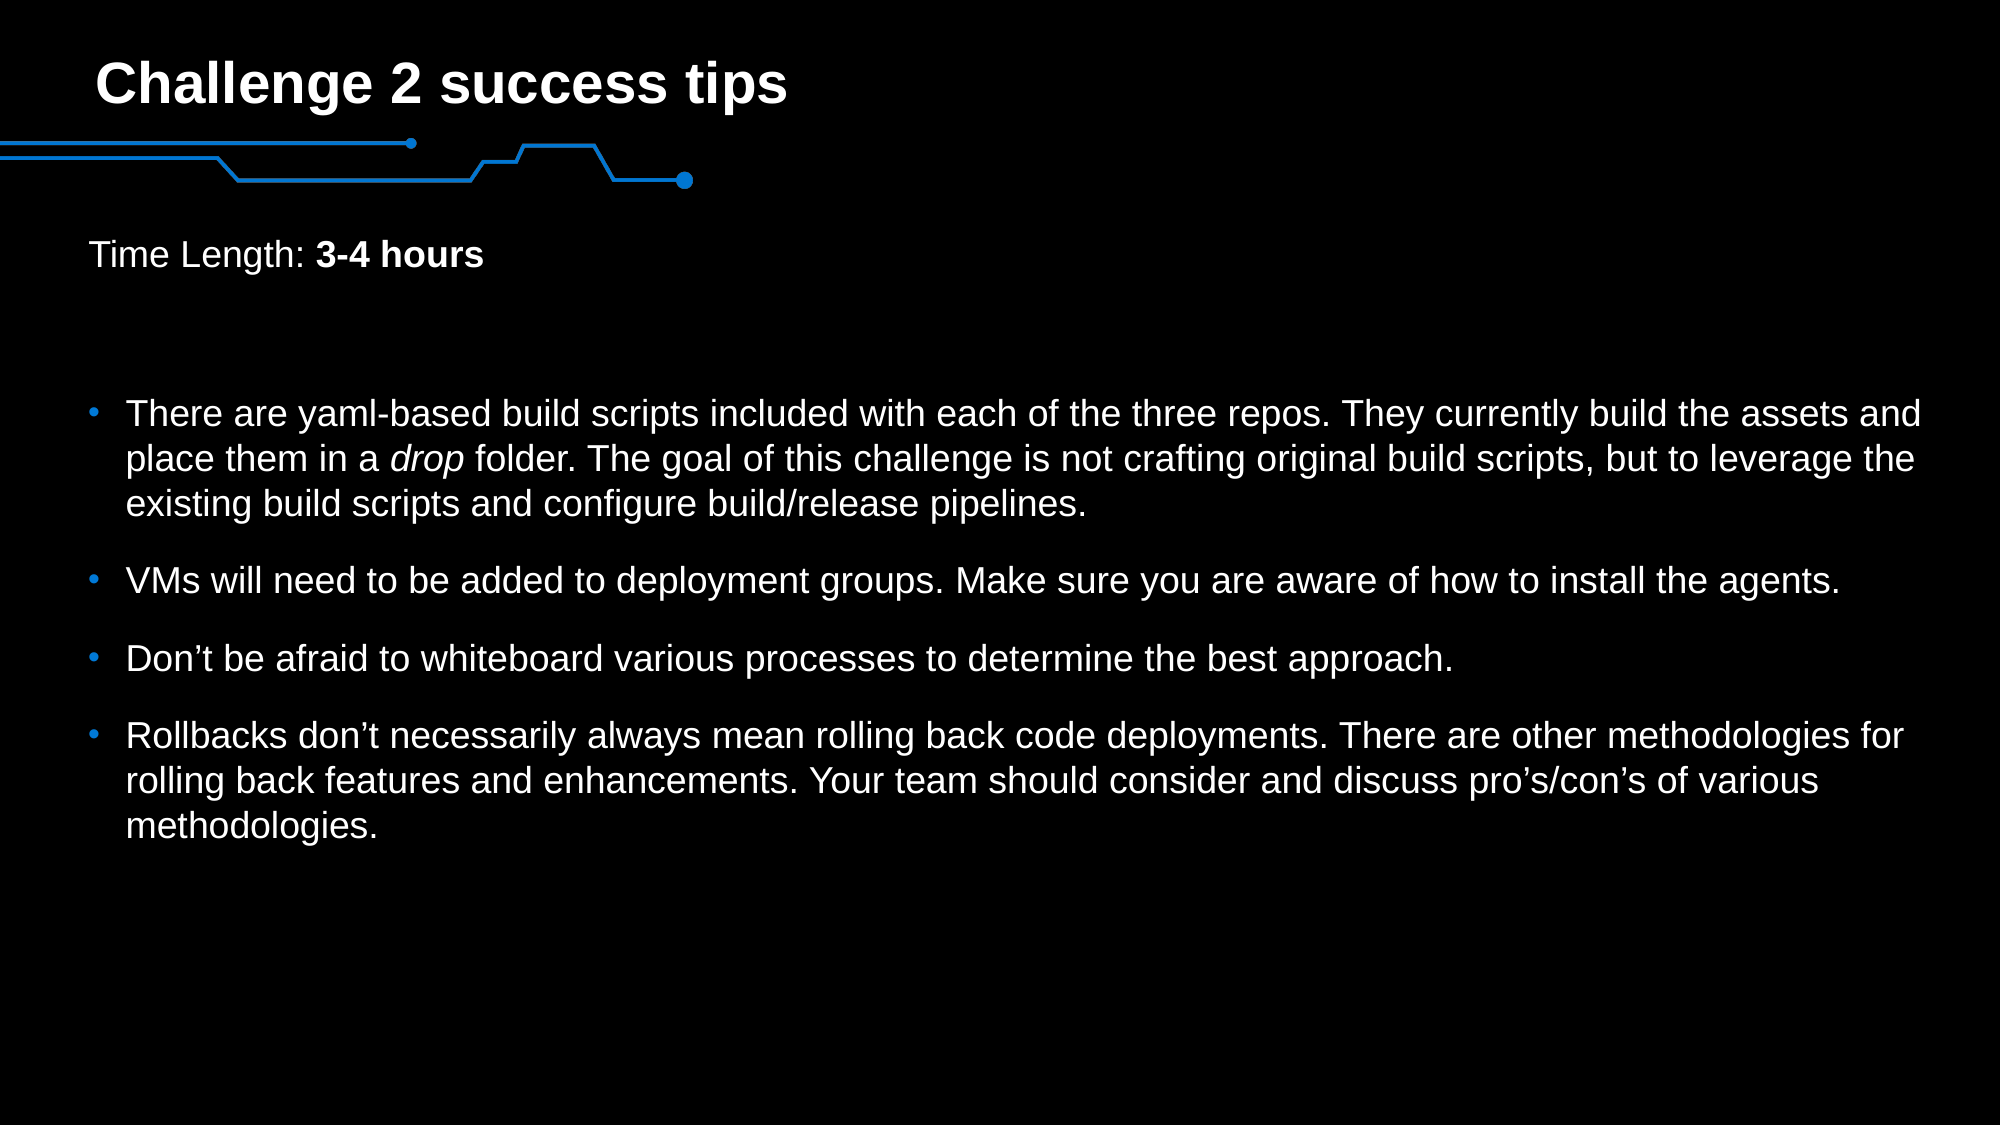

# Challenge 2 success tips
Time Length: 3-4 hours
There are yaml-based build scripts included with each of the three repos. They currently build the assets and place them in a drop folder. The goal of this challenge is not crafting original build scripts, but to leverage the existing build scripts and configure build/release pipelines.
VMs will need to be added to deployment groups. Make sure you are aware of how to install the agents.
Don’t be afraid to whiteboard various processes to determine the best approach.
Rollbacks don’t necessarily always mean rolling back code deployments. There are other methodologies for rolling back features and enhancements. Your team should consider and discuss pro’s/con’s of various methodologies.